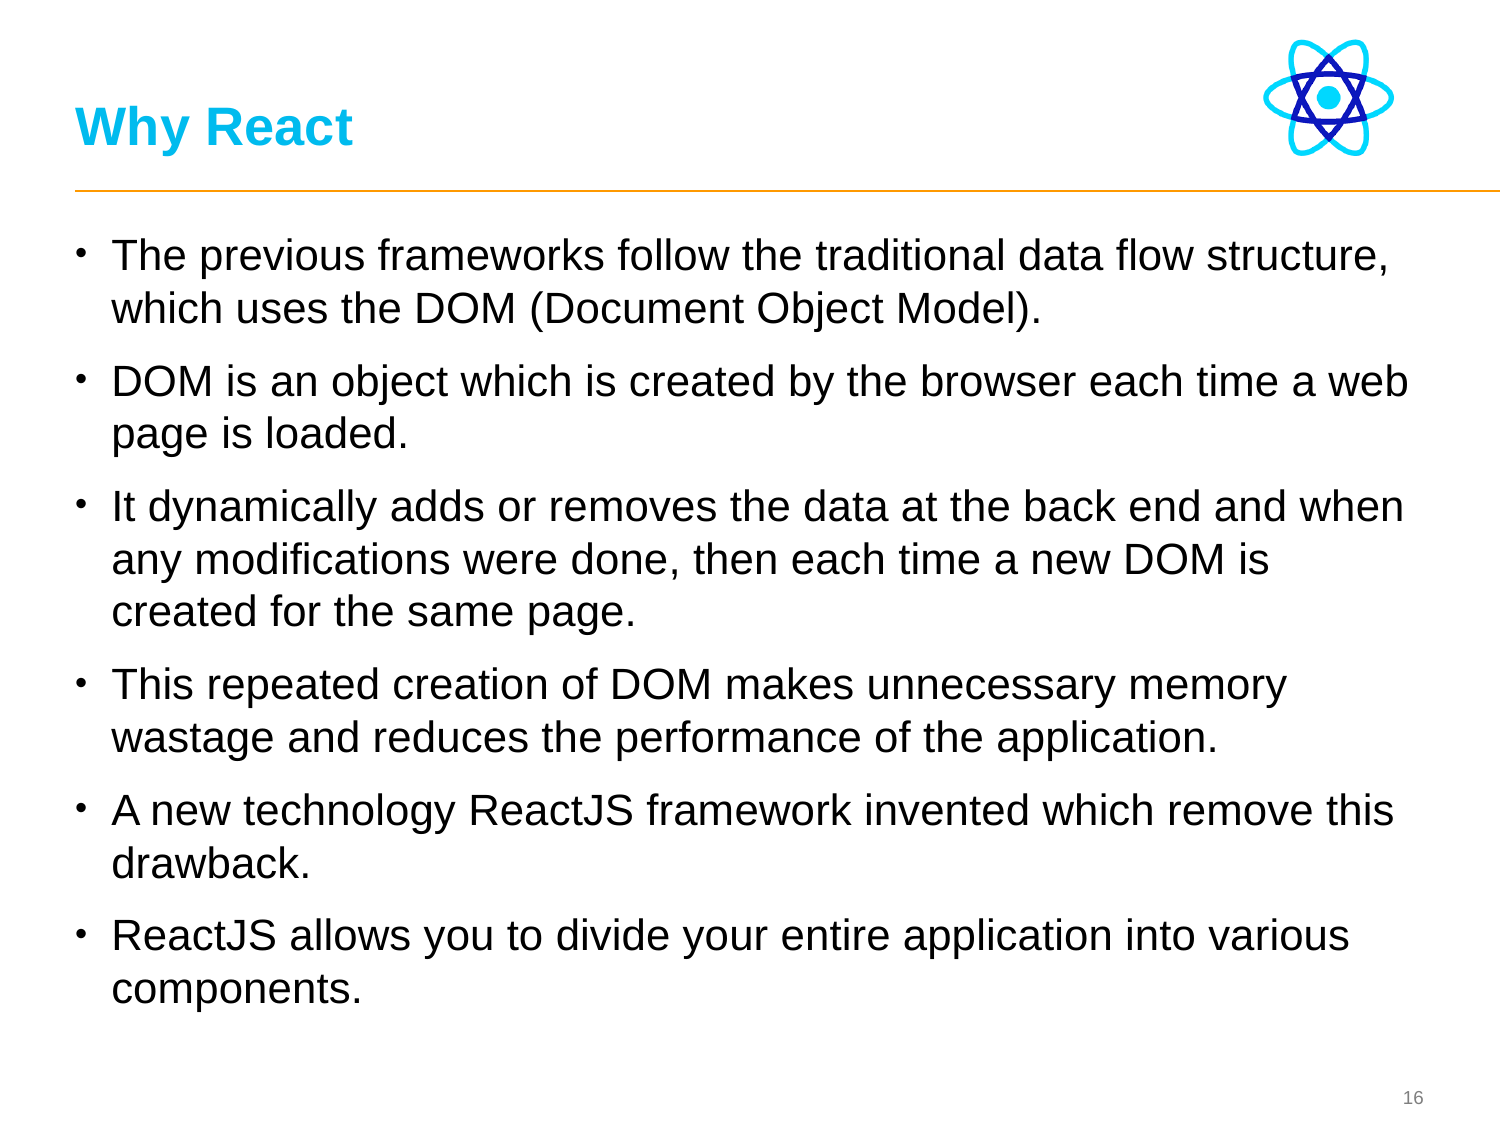

# Why React
The previous frameworks follow the traditional data flow structure, which uses the DOM (Document Object Model).
DOM is an object which is created by the browser each time a web page is loaded.
It dynamically adds or removes the data at the back end and when any modifications were done, then each time a new DOM is created for the same page.
This repeated creation of DOM makes unnecessary memory wastage and reduces the performance of the application.
A new technology ReactJS framework invented which remove this drawback.
ReactJS allows you to divide your entire application into various components.